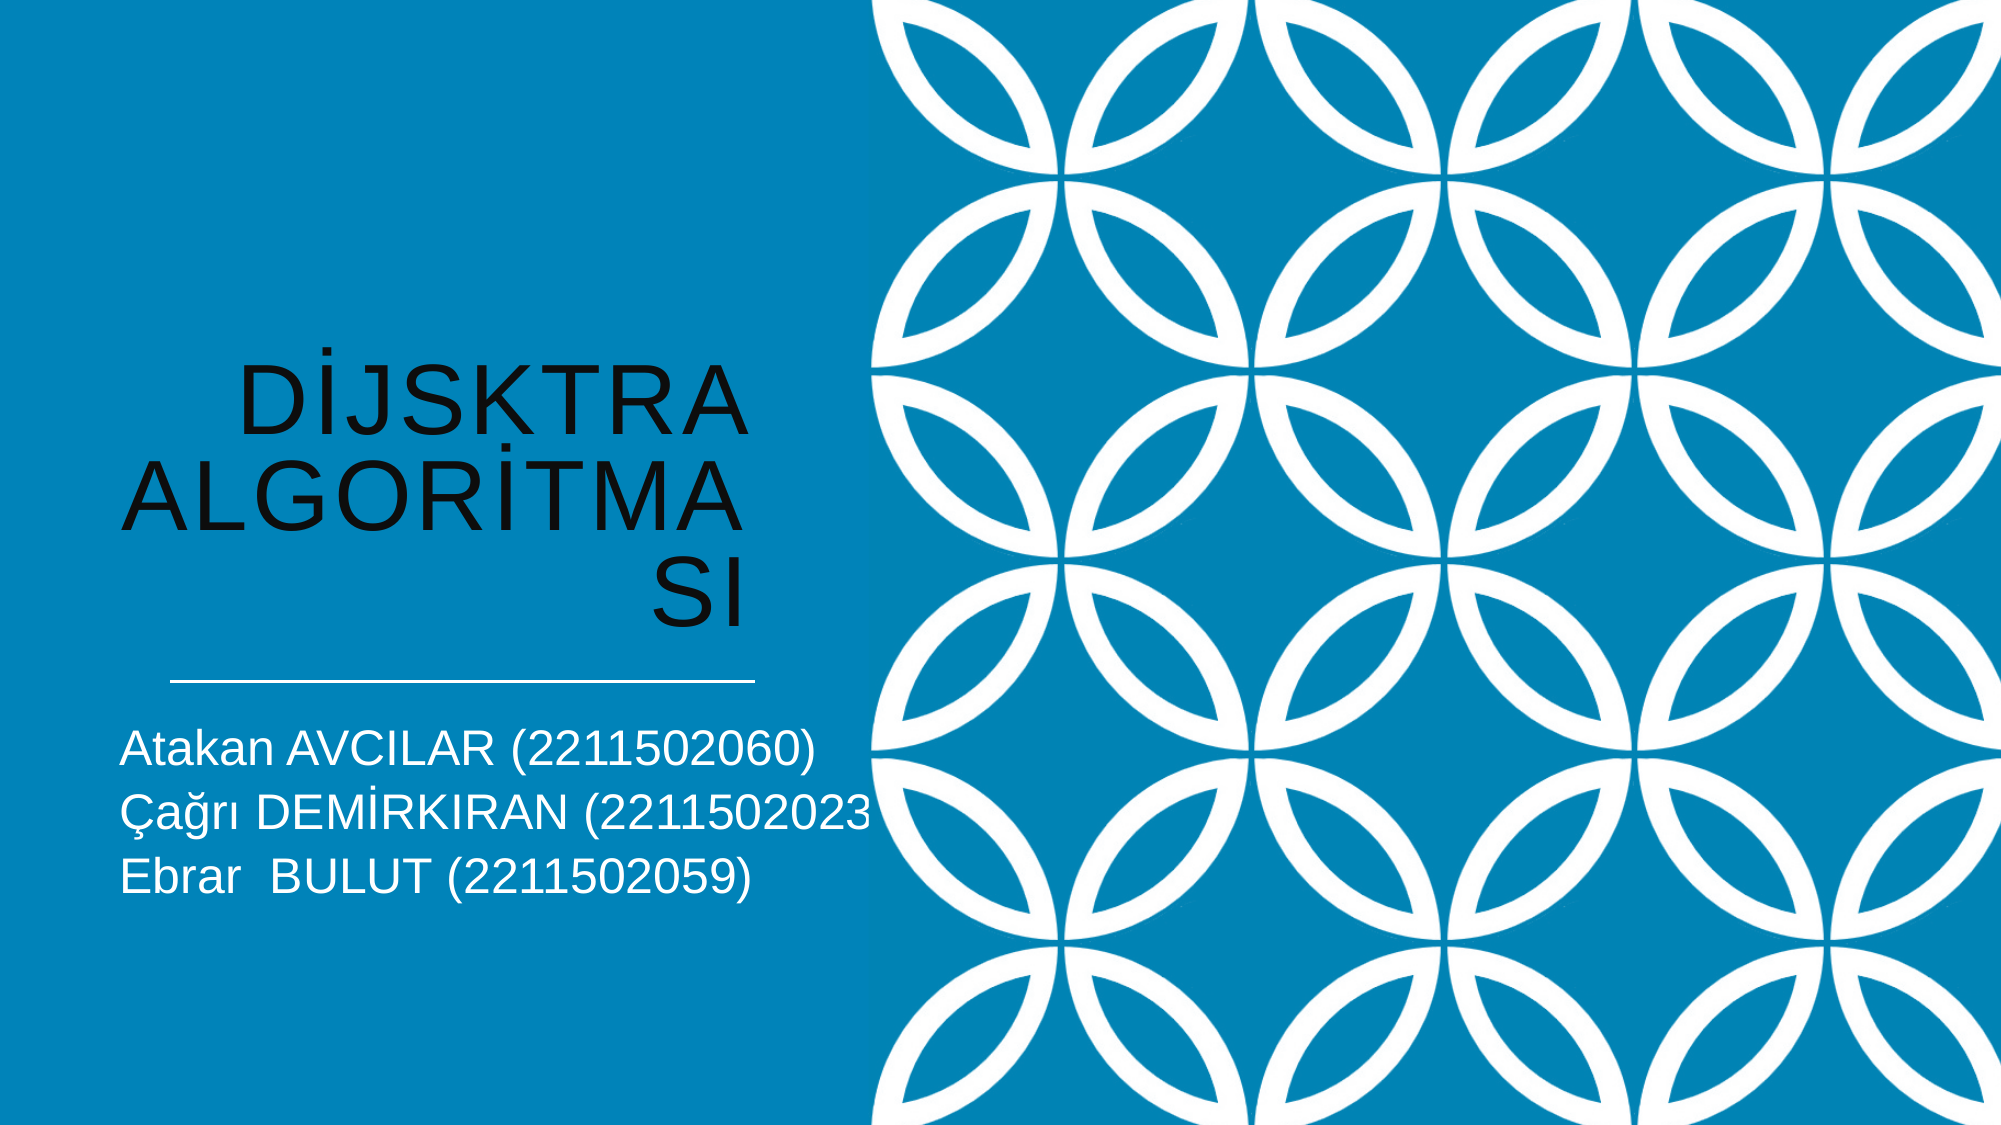

# Dijsktra Algoritması
Atakan AVCILAR (2211502060)
Çağrı DEMİRKIRAN (2211502023)
Ebrar  BULUT (2211502059)